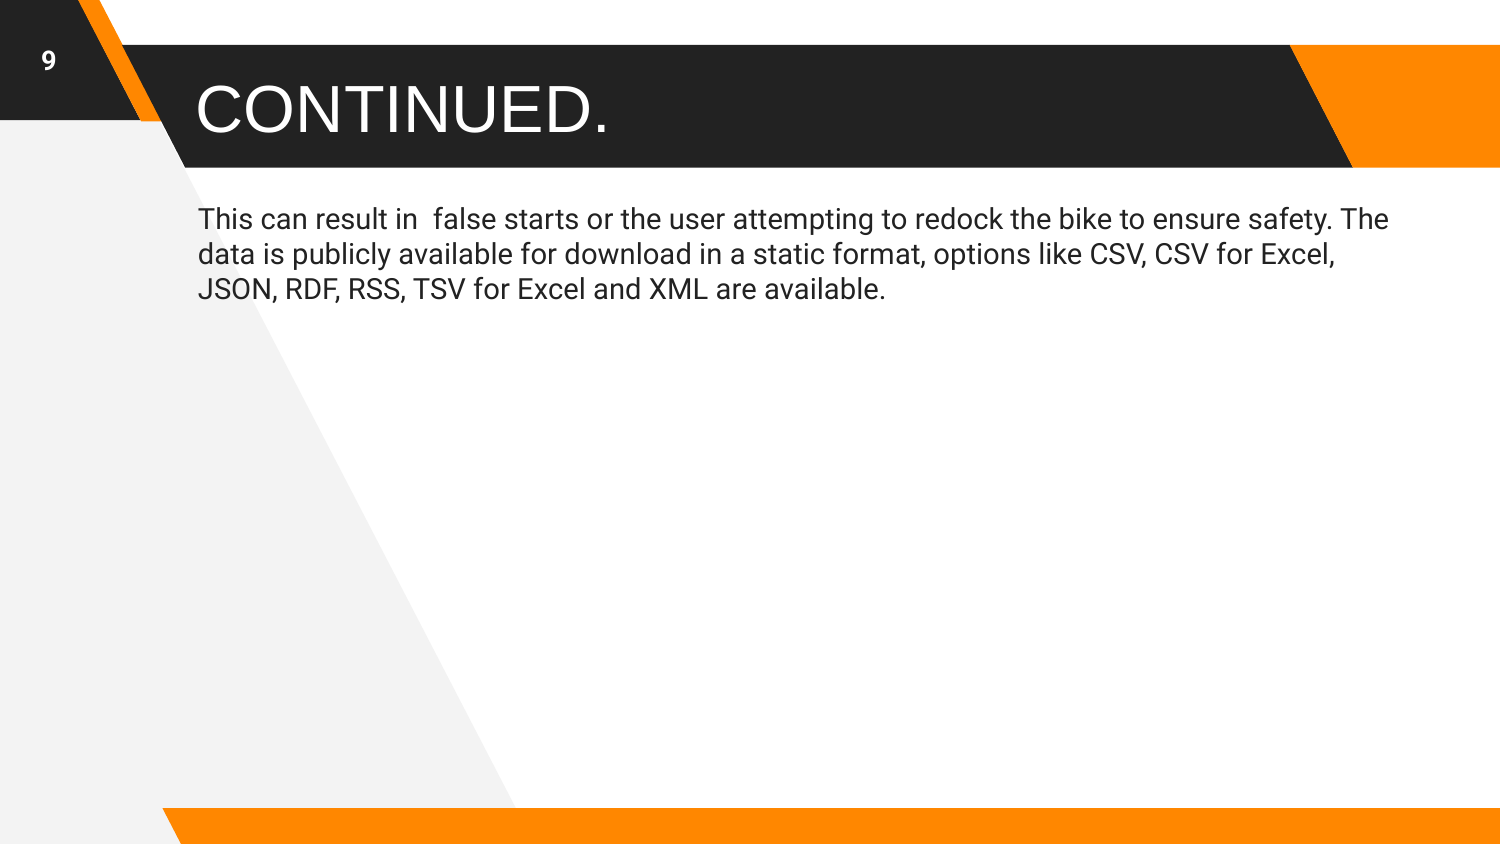

9
# CONTINUED.
This can result in  false starts or the user attempting to redock the bike to ensure safety. The data is publicly available for download in a static format, options like CSV, CSV for Excel, JSON, RDF, RSS, TSV for Excel and XML are available.